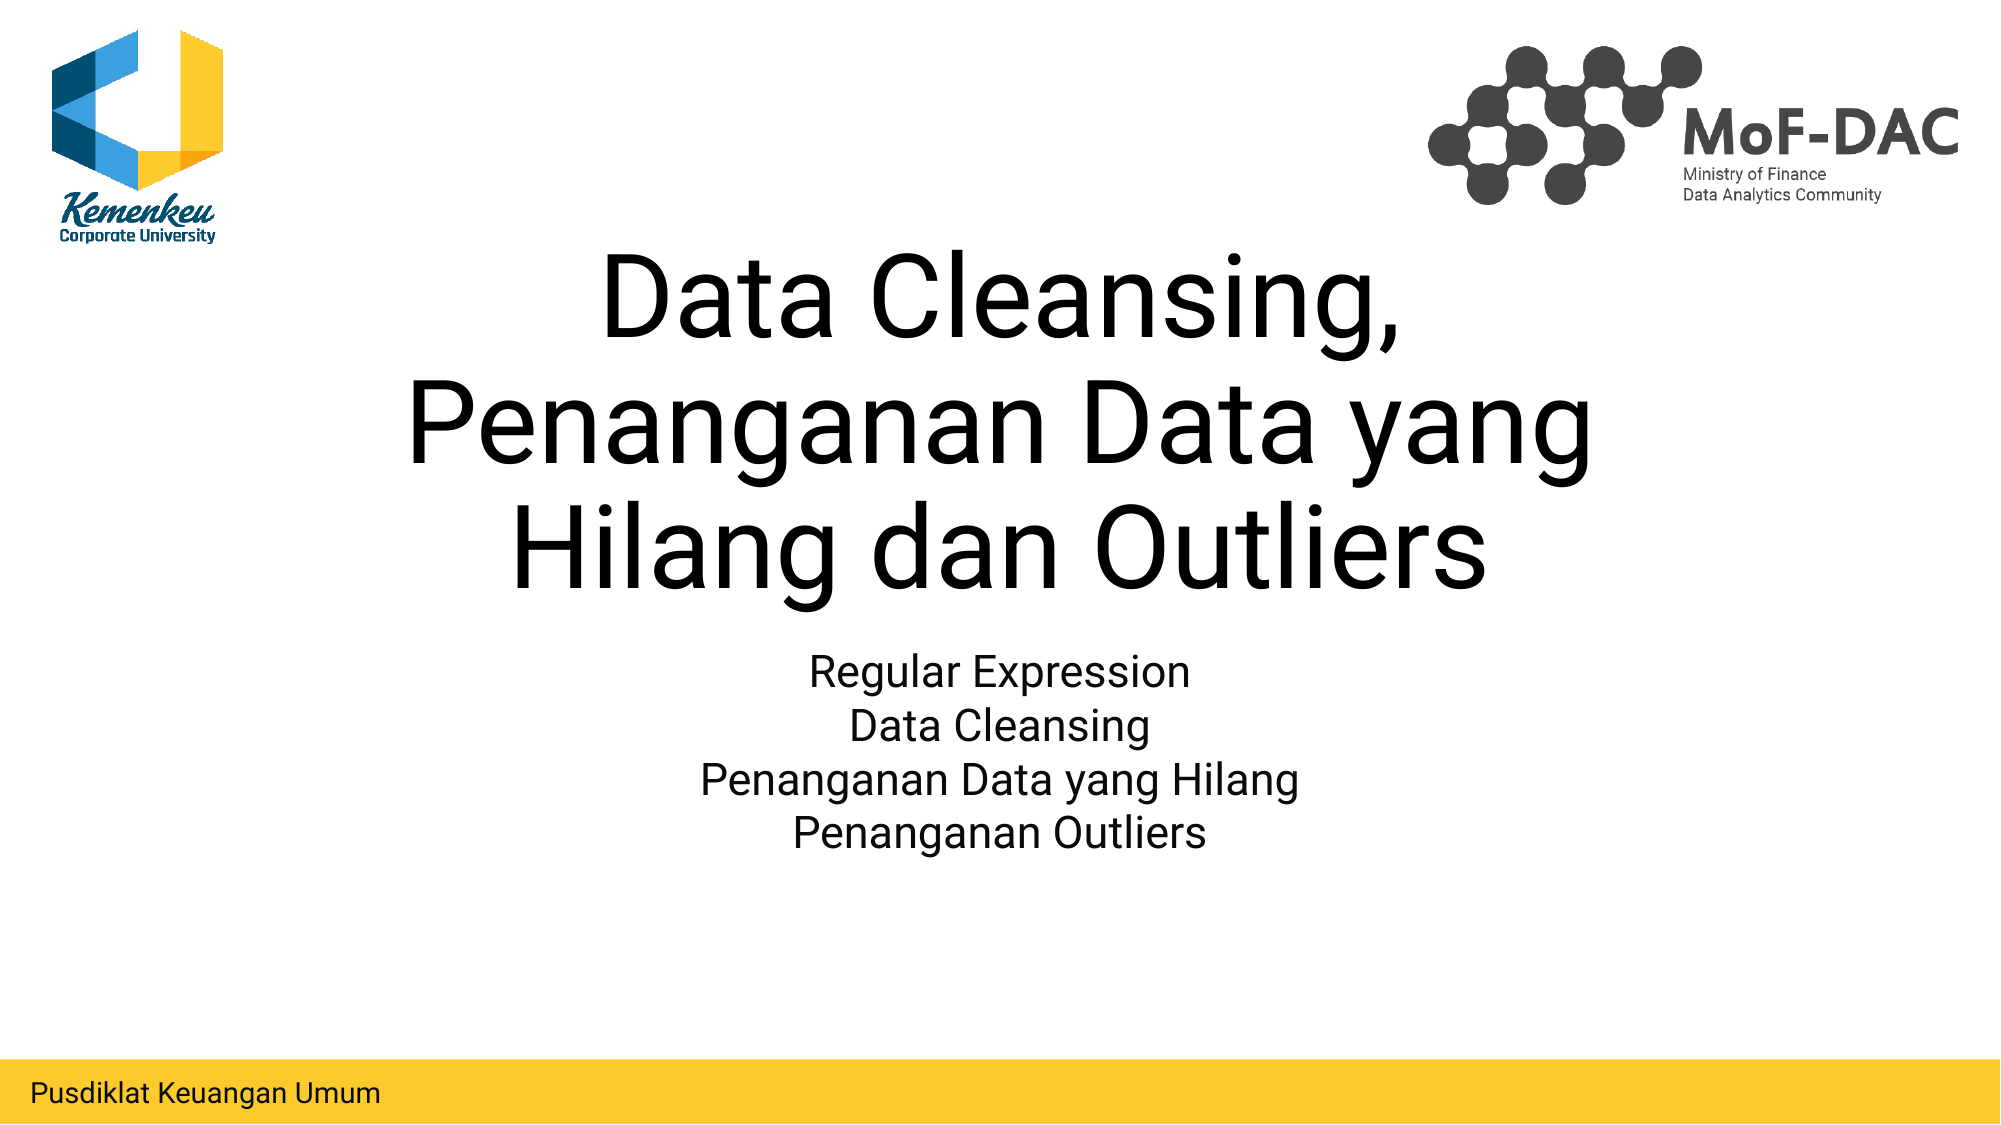

# Data Cleansing, Penanganan Data yang Hilang dan Outliers
Regular Expression
Data Cleansing
Penanganan Data yang Hilang
Penanganan Outliers